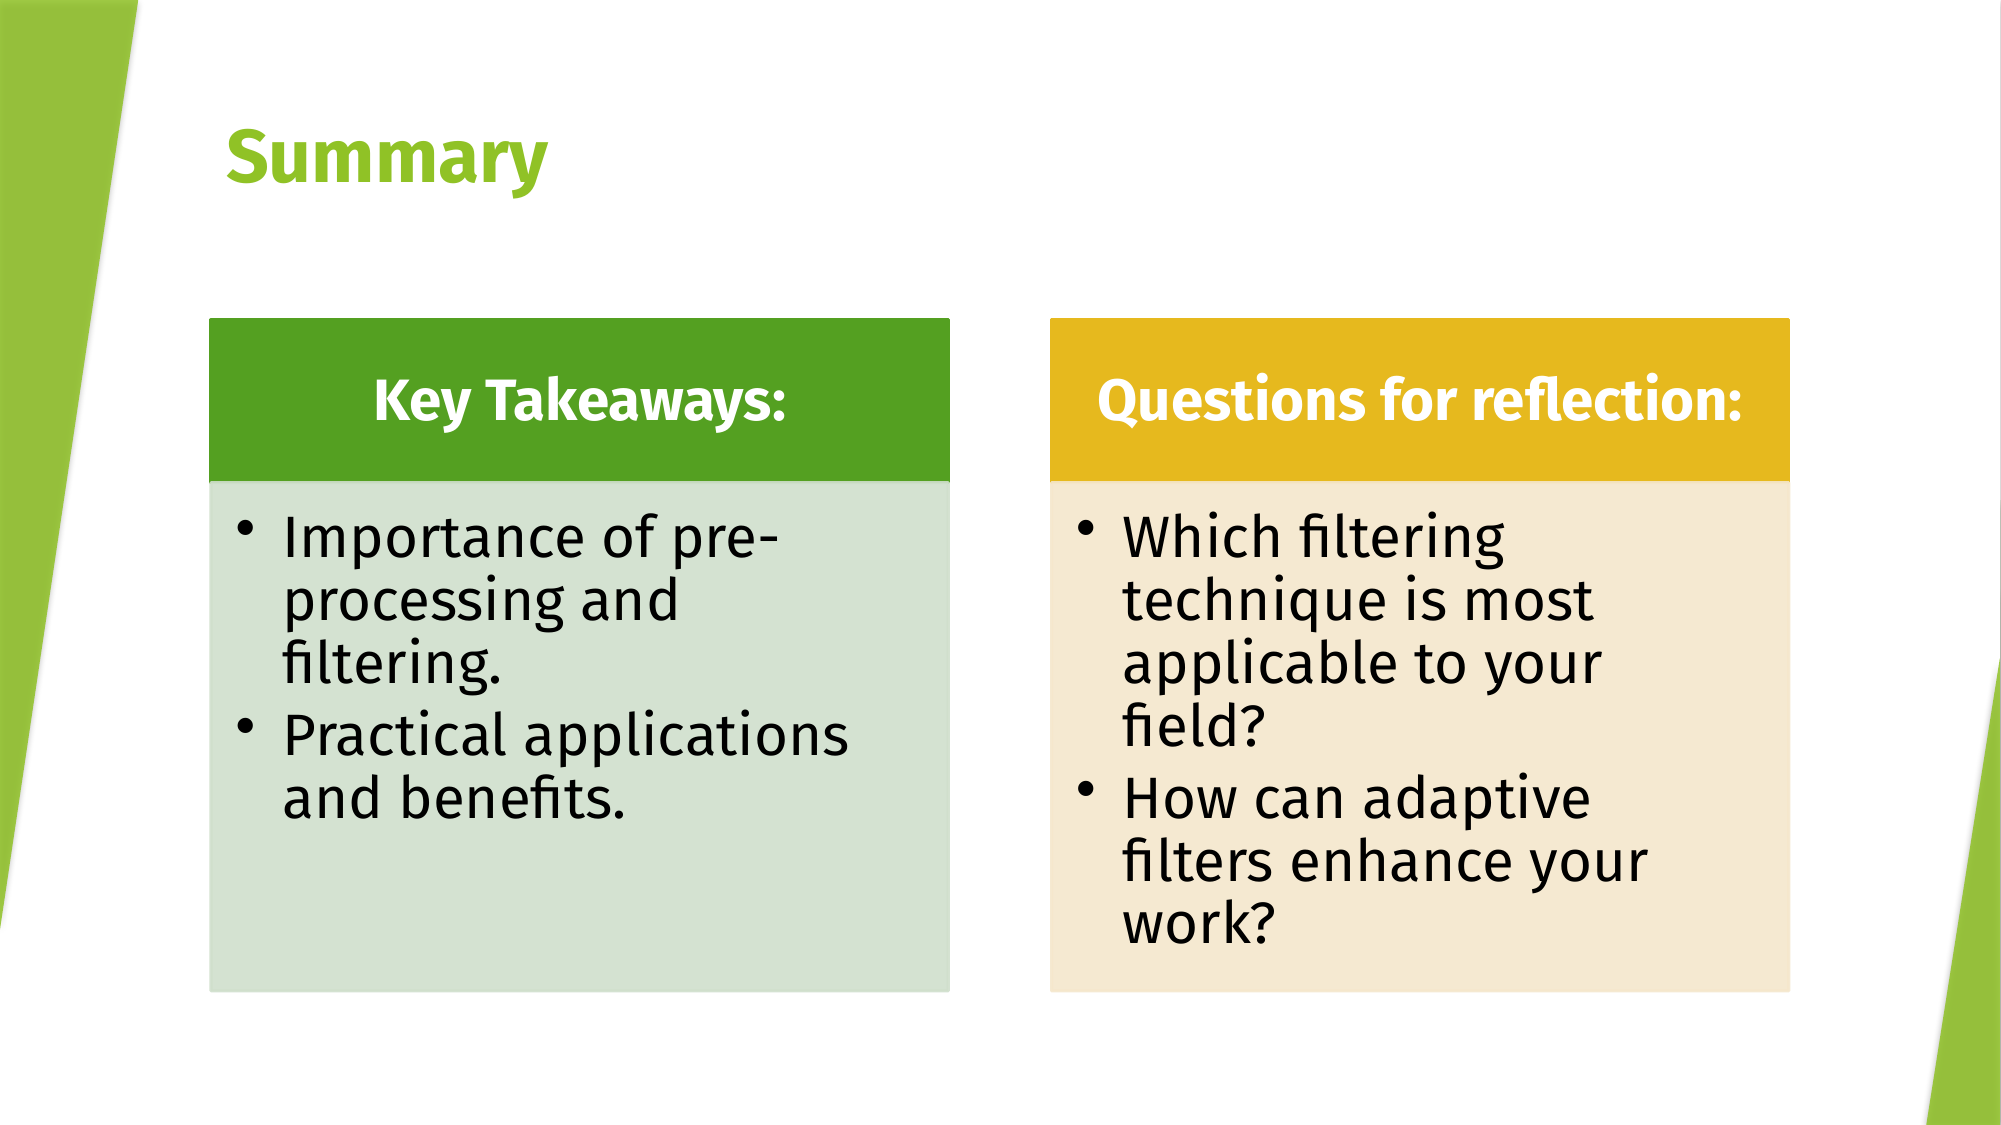

# Summary
Key Takeaways:
Importance of pre-processing and filtering.
Practical applications and benefits.
Questions for reflection:
Which filtering technique is most applicable to your field?
How can adaptive filters enhance your work?